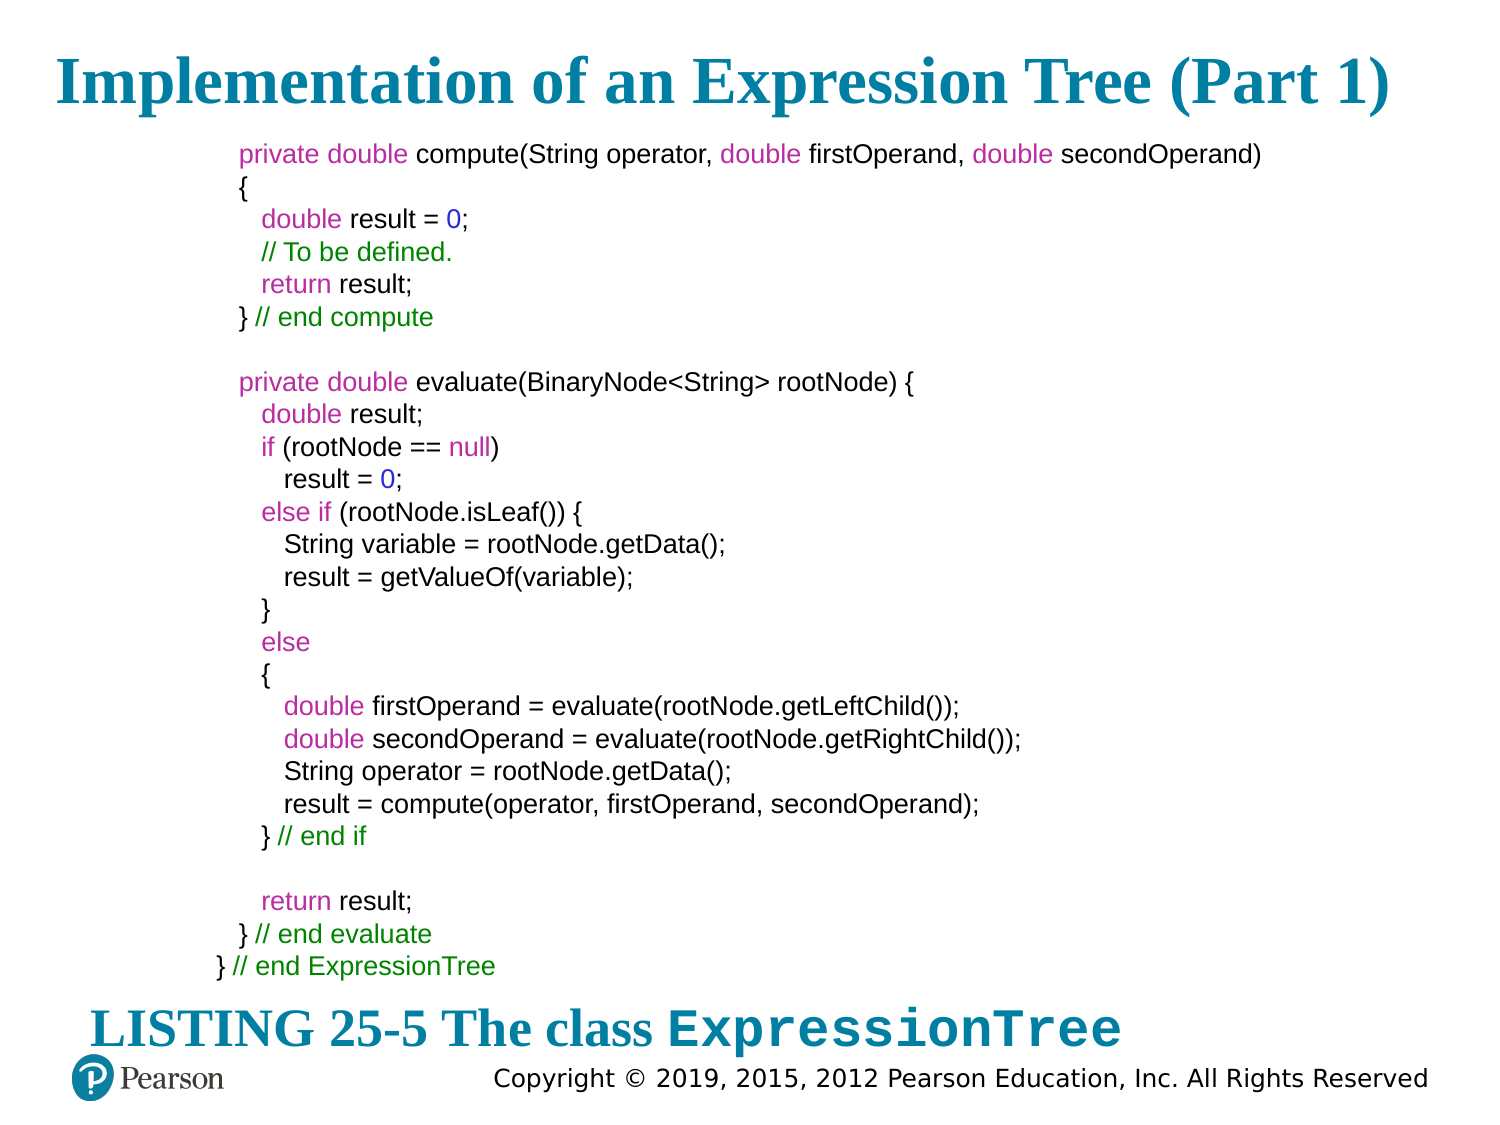

# Implementation of an Expression Tree (Part 1)
   private double compute(String operator, double firstOperand, double secondOperand)
   {
      double result = 0;
      // To be defined.
      return result;
   } // end compute

   private double evaluate(BinaryNode<String> rootNode) {
      double result;
      if (rootNode == null)
         result = 0;
      else if (rootNode.isLeaf()) {
         String variable = rootNode.getData();
         result = getValueOf(variable);
      }
      else
      {
         double firstOperand = evaluate(rootNode.getLeftChild());
         double secondOperand = evaluate(rootNode.getRightChild());
         String operator = rootNode.getData();
         result = compute(operator, firstOperand, secondOperand);
      } // end if

      return result;
   } // end evaluate
} // end ExpressionTree
LISTING 25-5 The class ExpressionTree